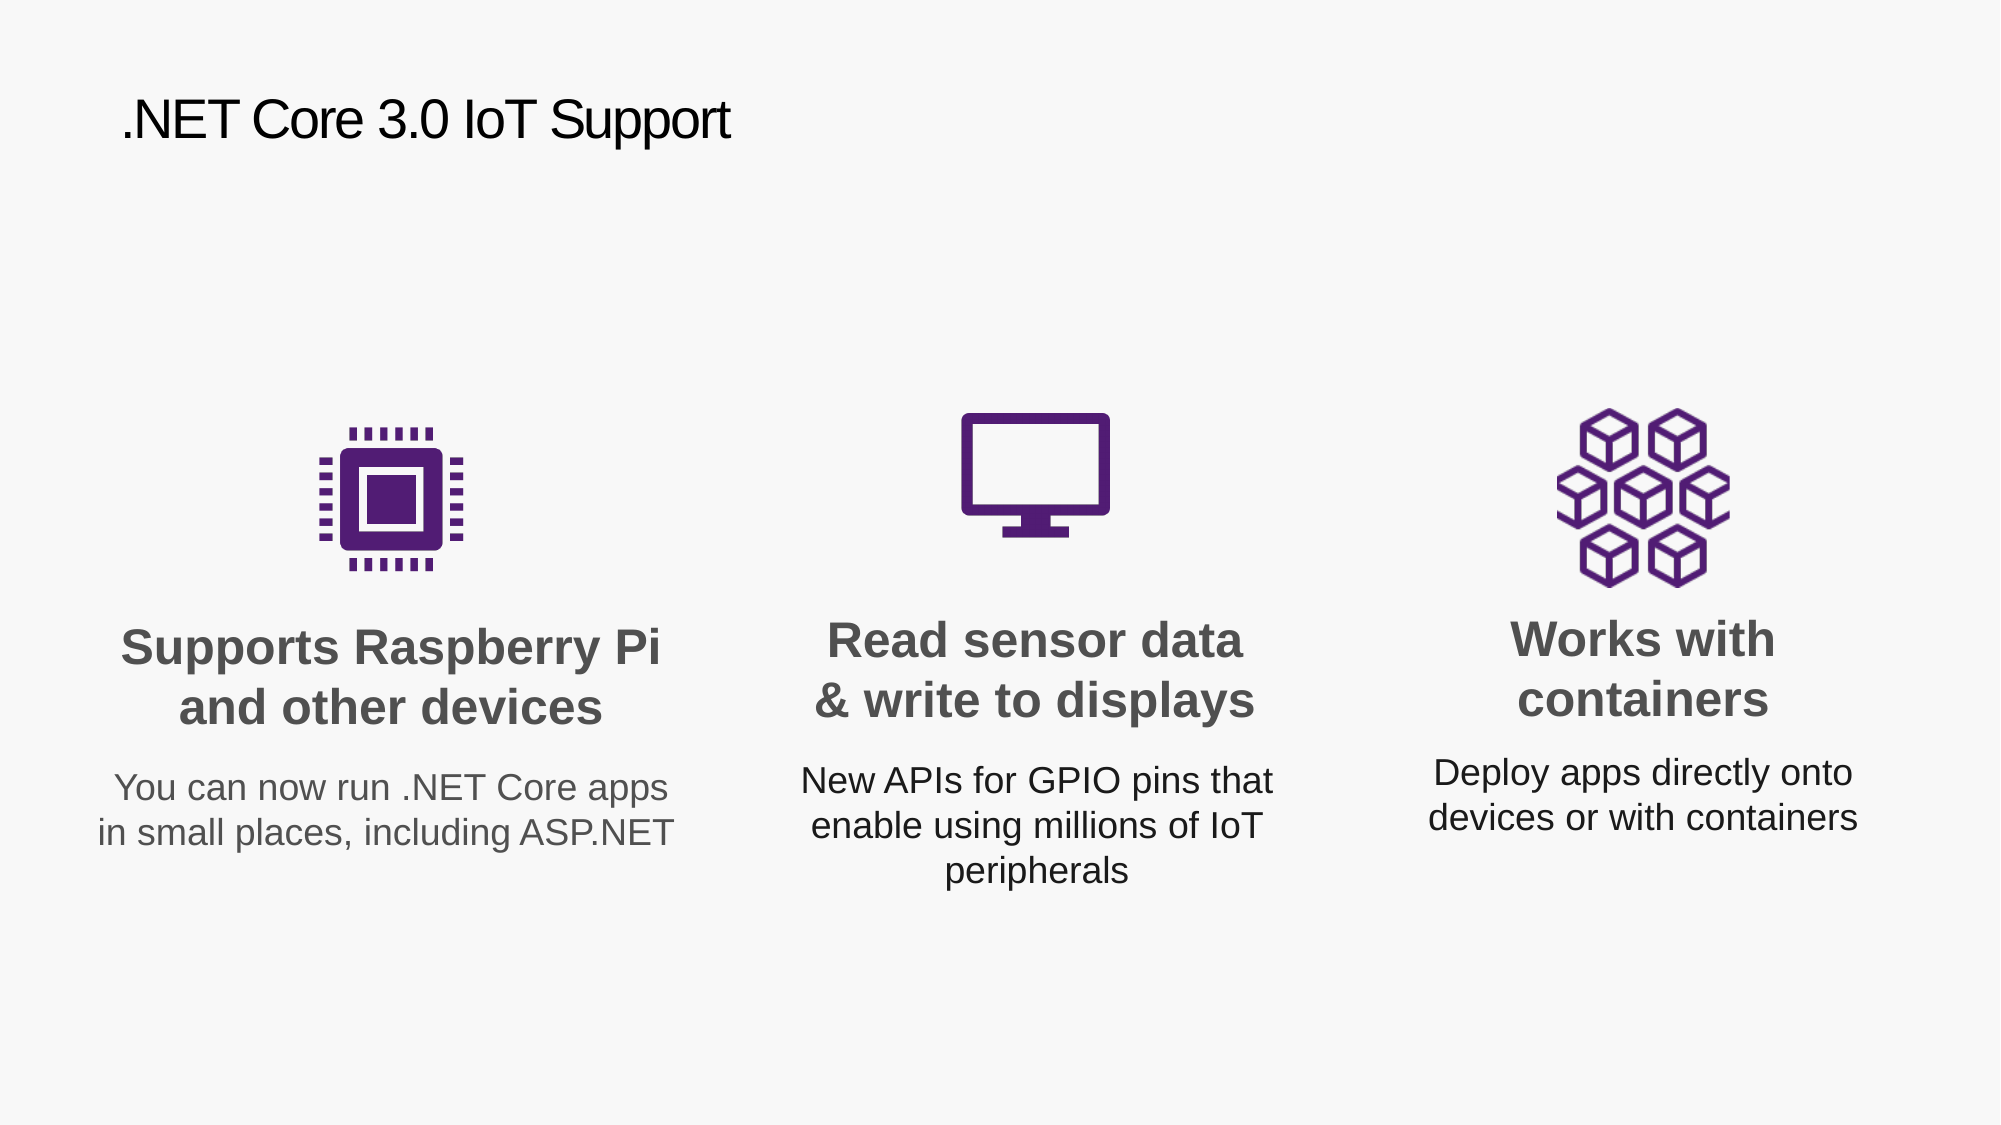

# .NET Core 3.0 IoT Support
Supports Raspberry Pi and other devices
You can now run .NET Core apps in small places, including ASP.NET
Read sensor data
& write to displays
New APIs for GPIO pins that enable using millions of IoT peripherals
Works with containers
Deploy apps directly onto devices or with containers